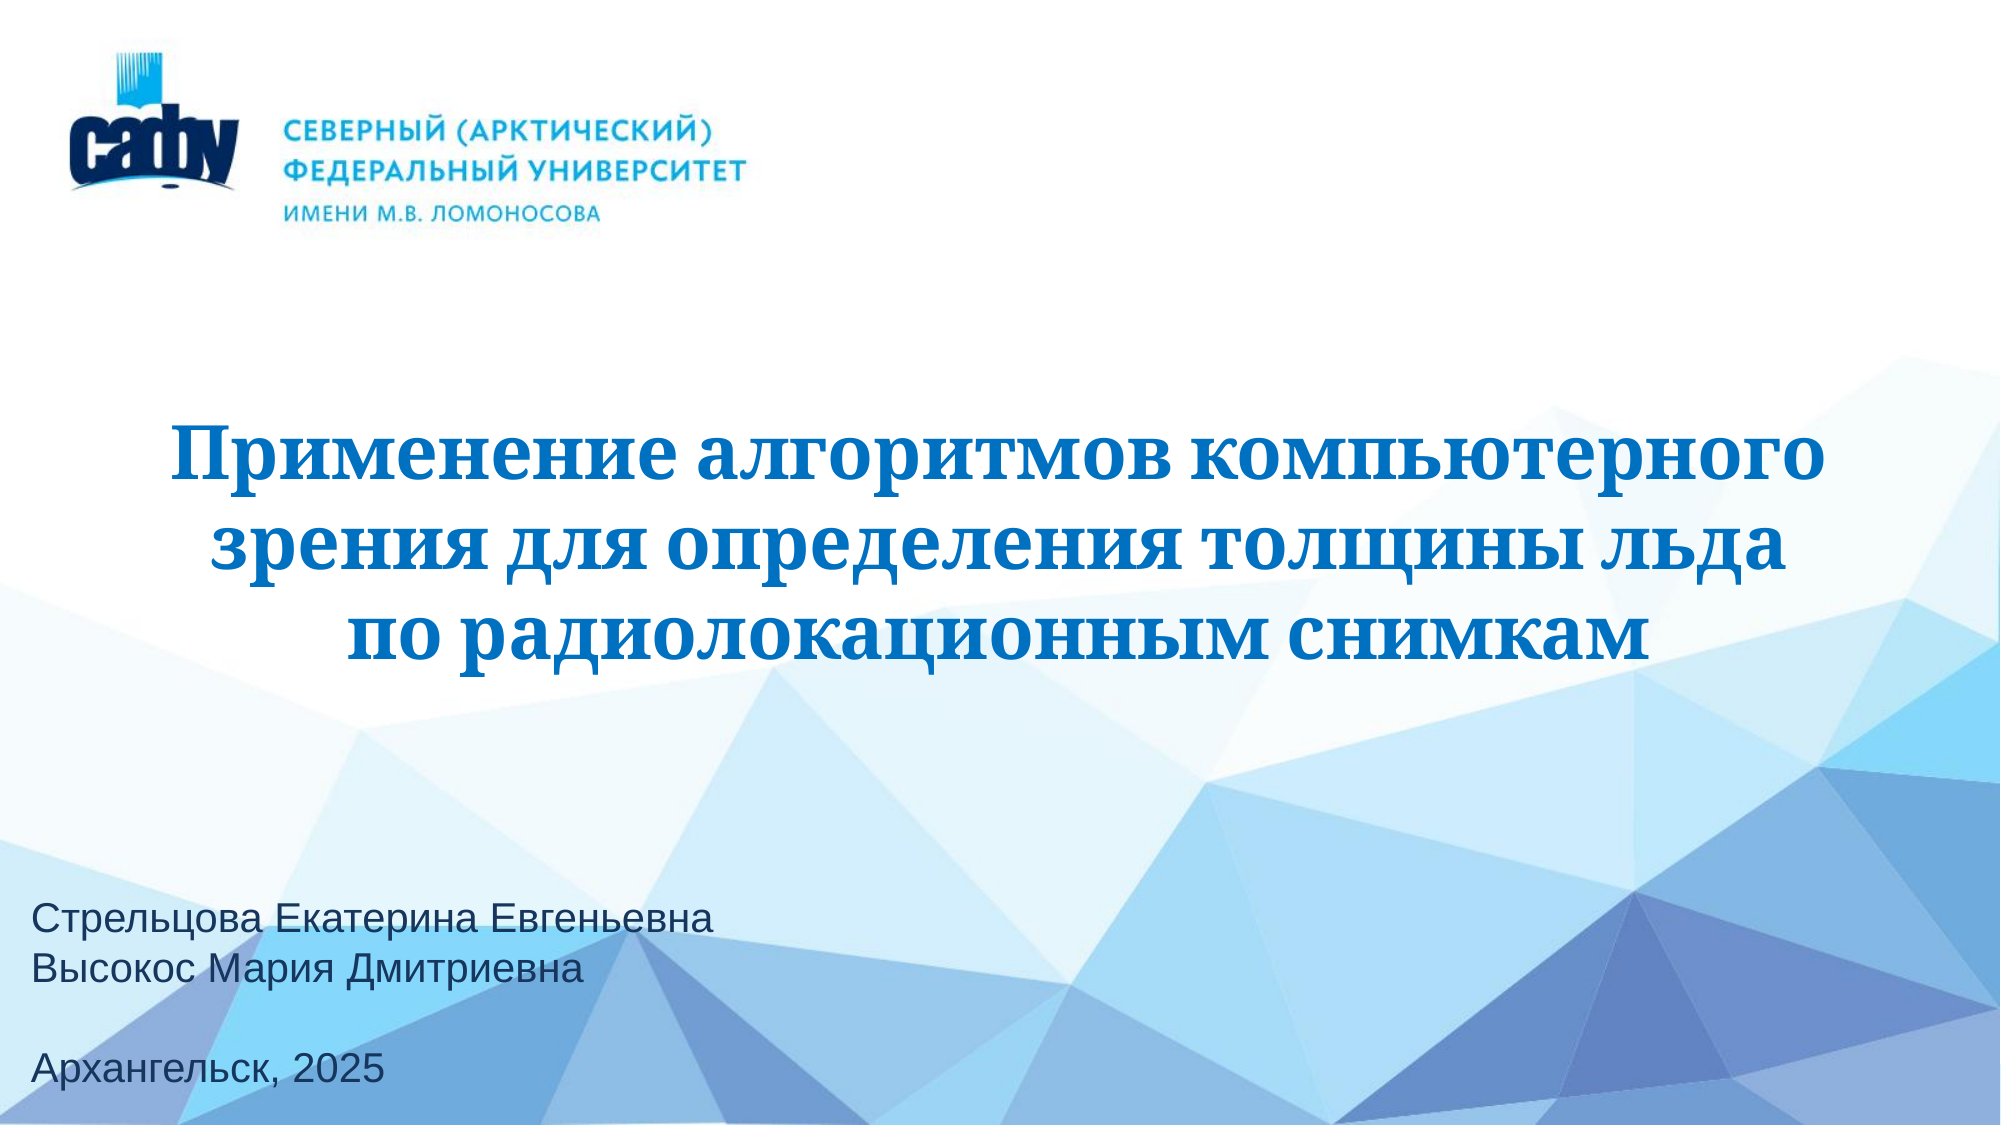

# Применение алгоритмов компьютерного зрения для определения толщины льда по радиолокационным снимкам

Стрельцова Екатерина Евгеньевна
Высокос Мария Дмитриевна

Архангельск, 2025